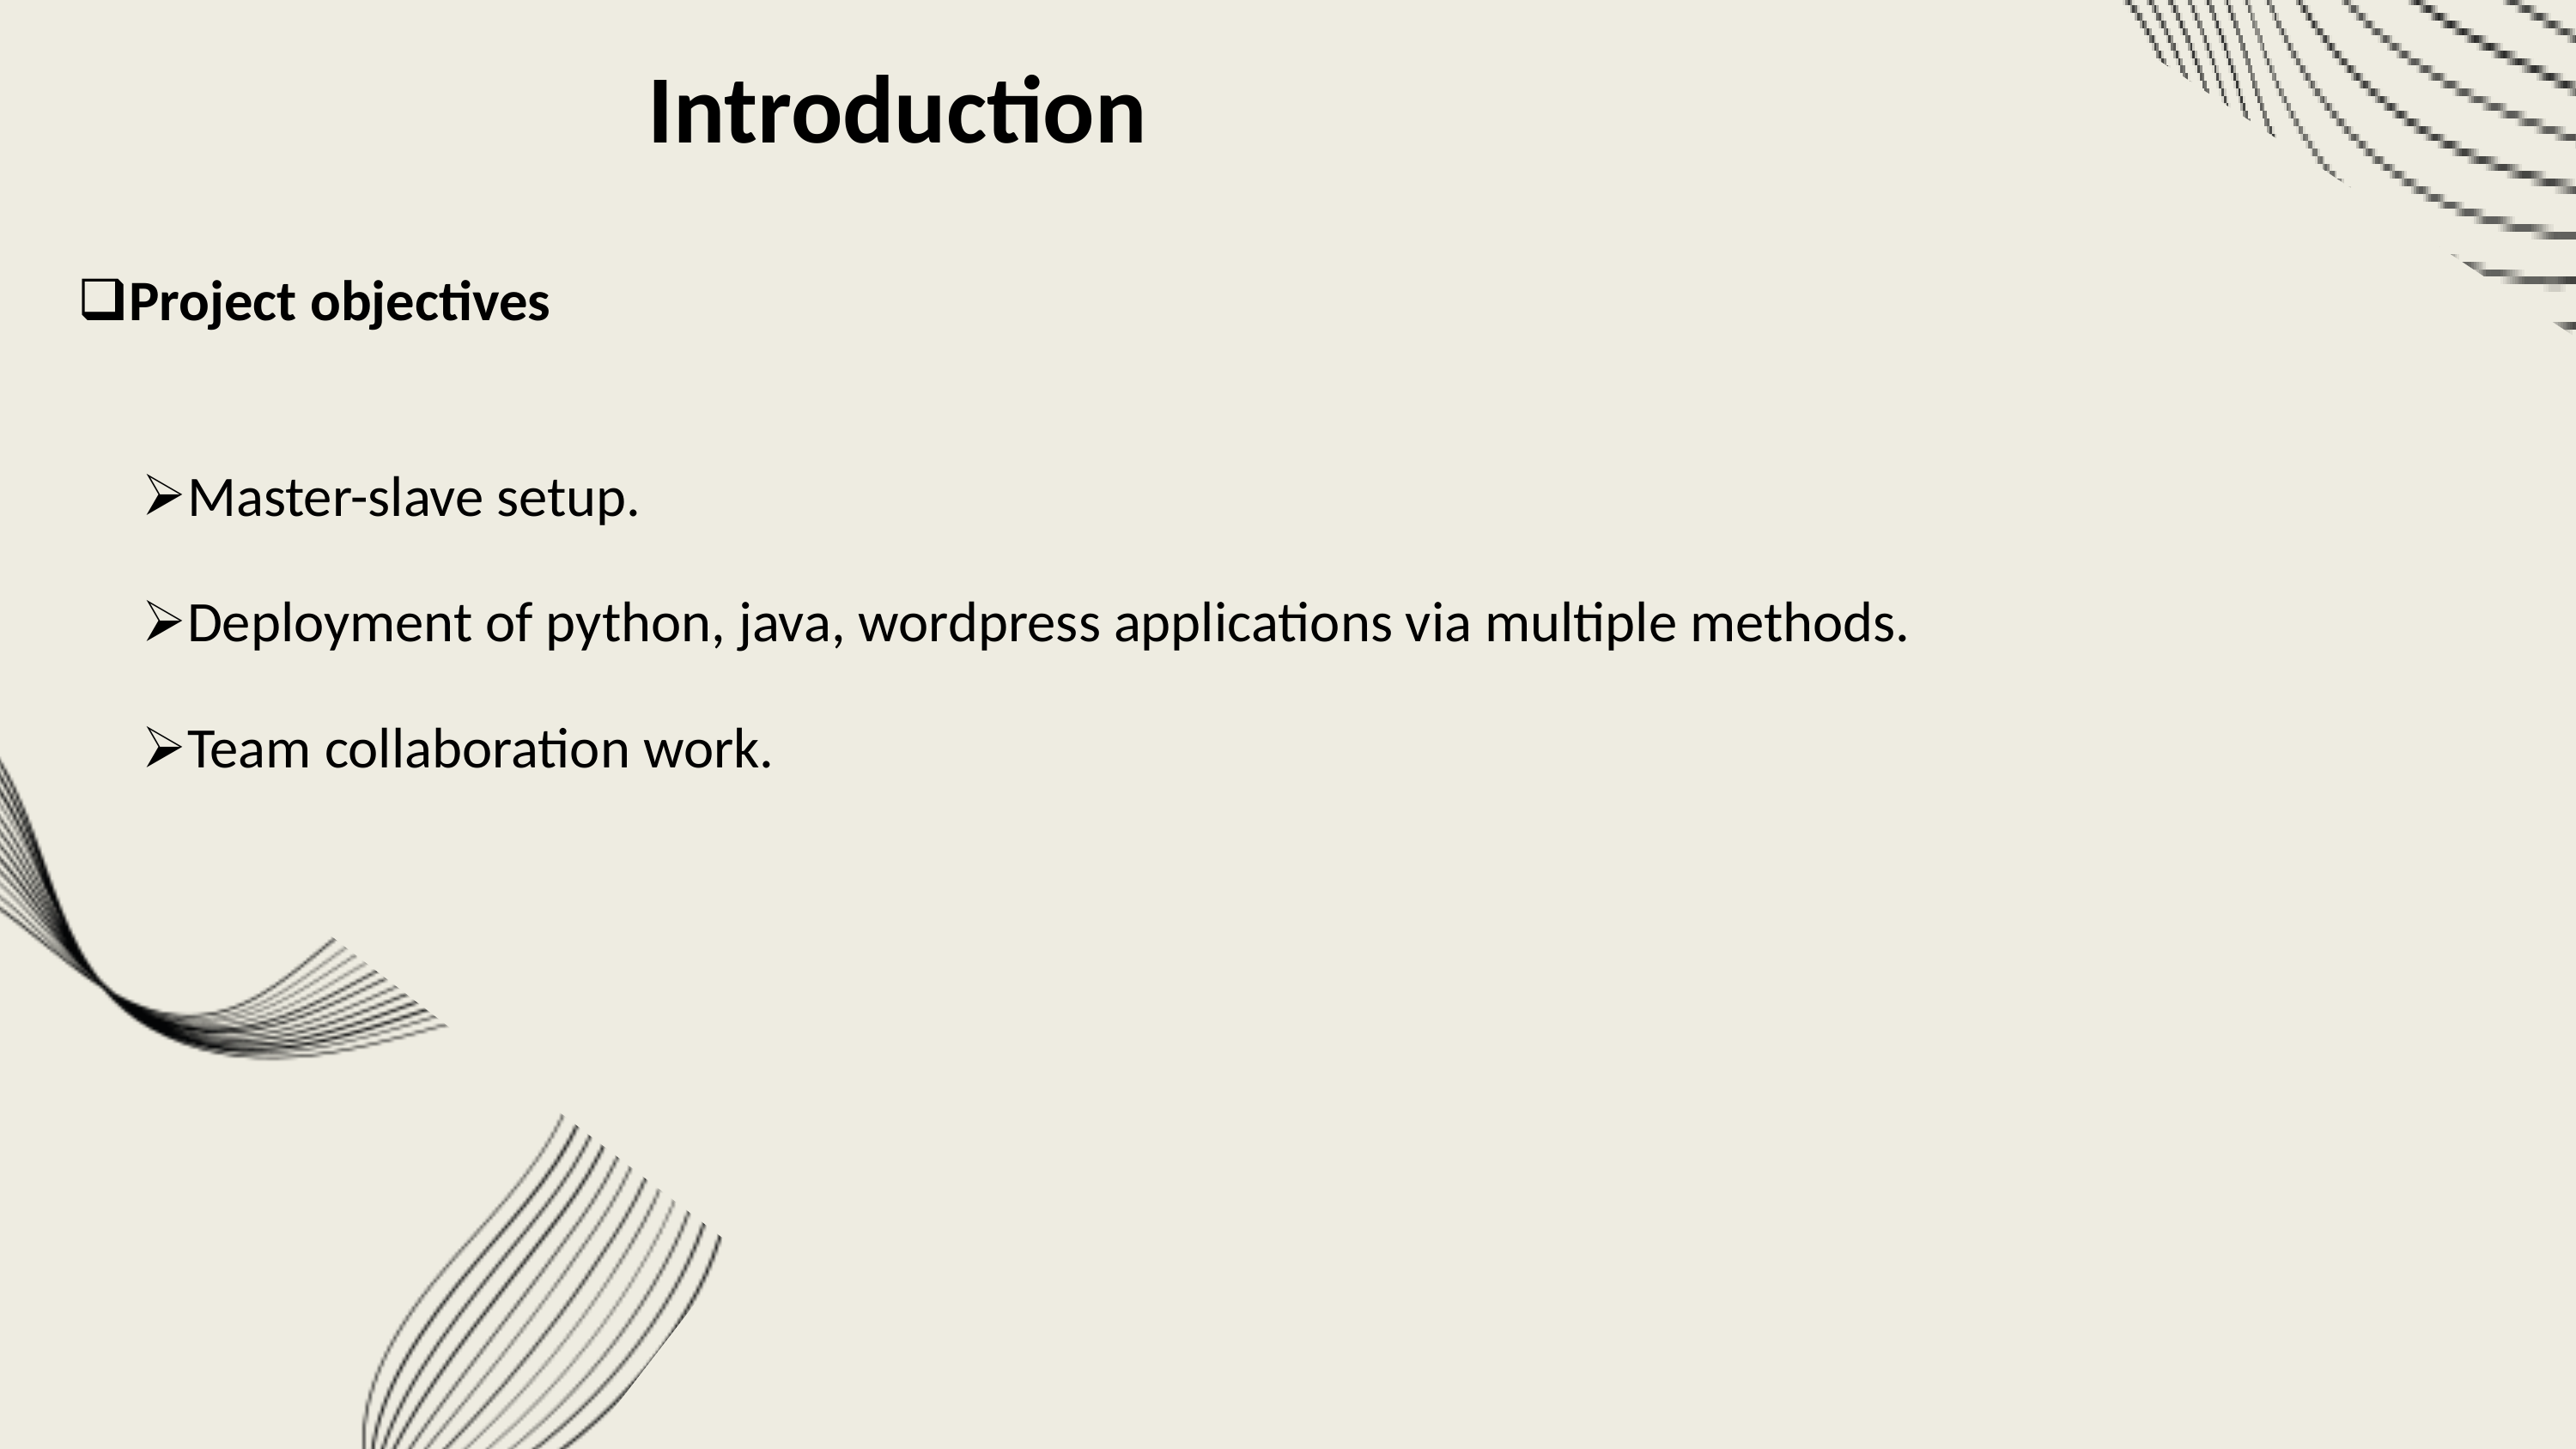

# Introduction
Project objectives

Master-slave setup.
Deployment of python, java, wordpress applications via multiple methods.
Team collaboration work.